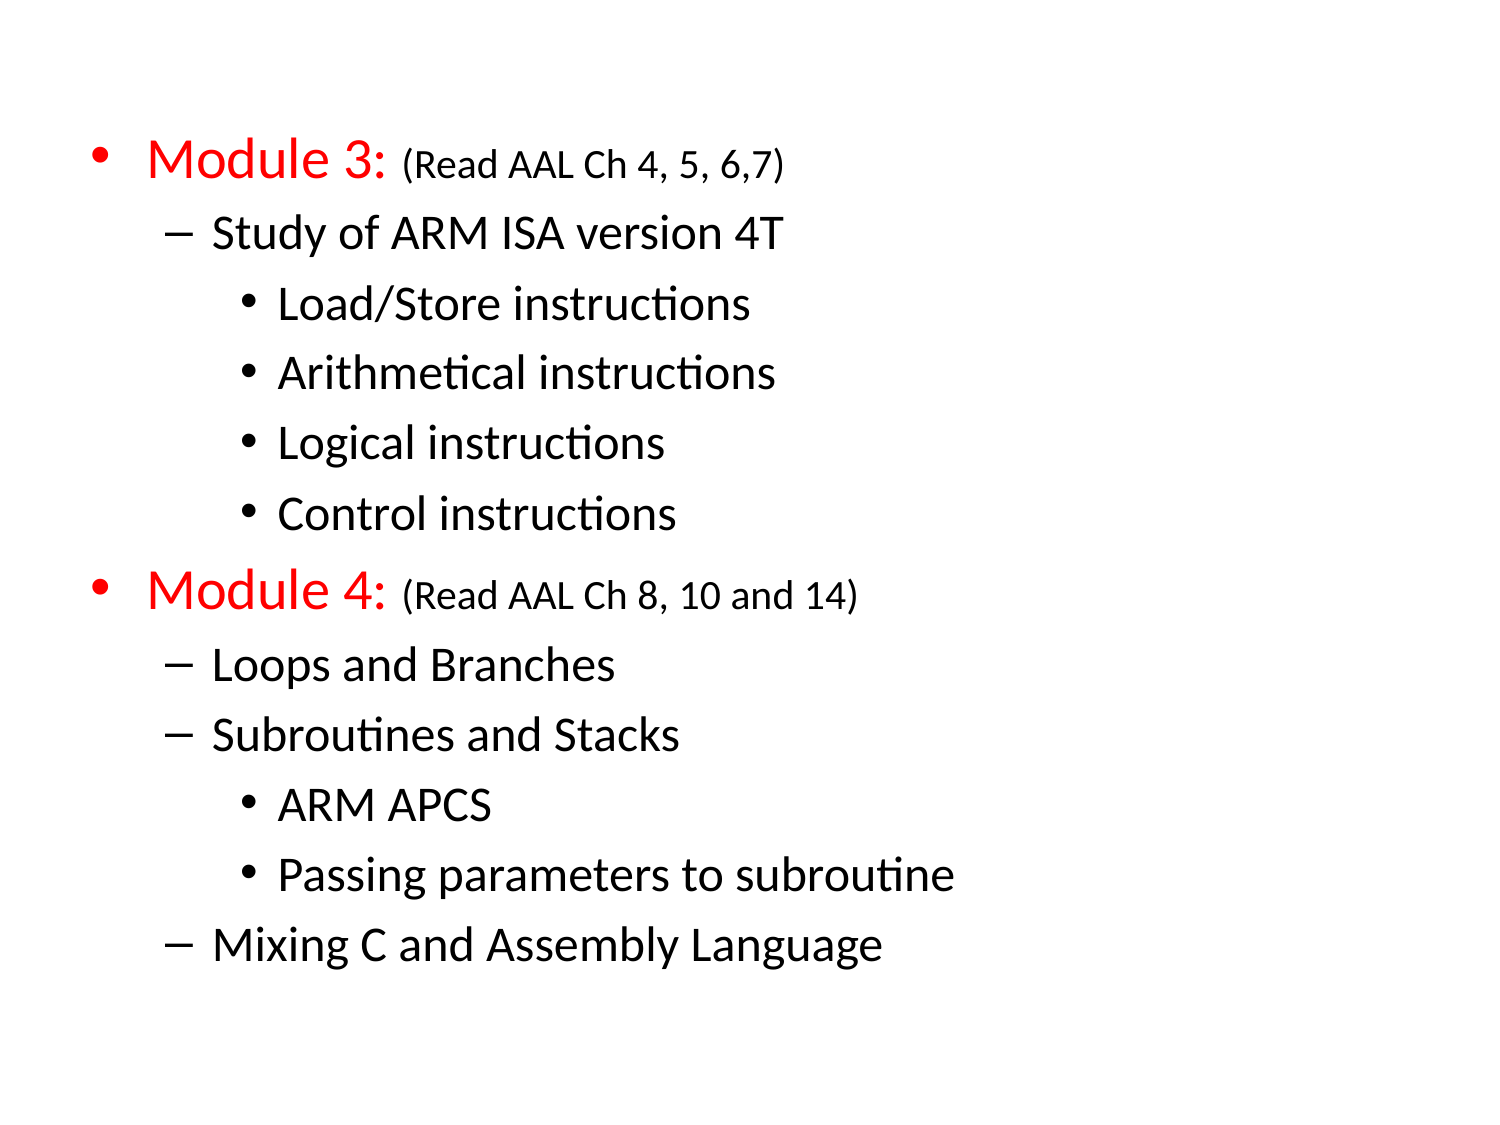

Module 3: (Read AAL Ch 4, 5, 6,7)
Study of ARM ISA version 4T
Load/Store instructions
Arithmetical instructions
Logical instructions
Control instructions
Module 4: (Read AAL Ch 8, 10 and 14)
Loops and Branches
Subroutines and Stacks
ARM APCS
Passing parameters to subroutine
Mixing C and Assembly Language